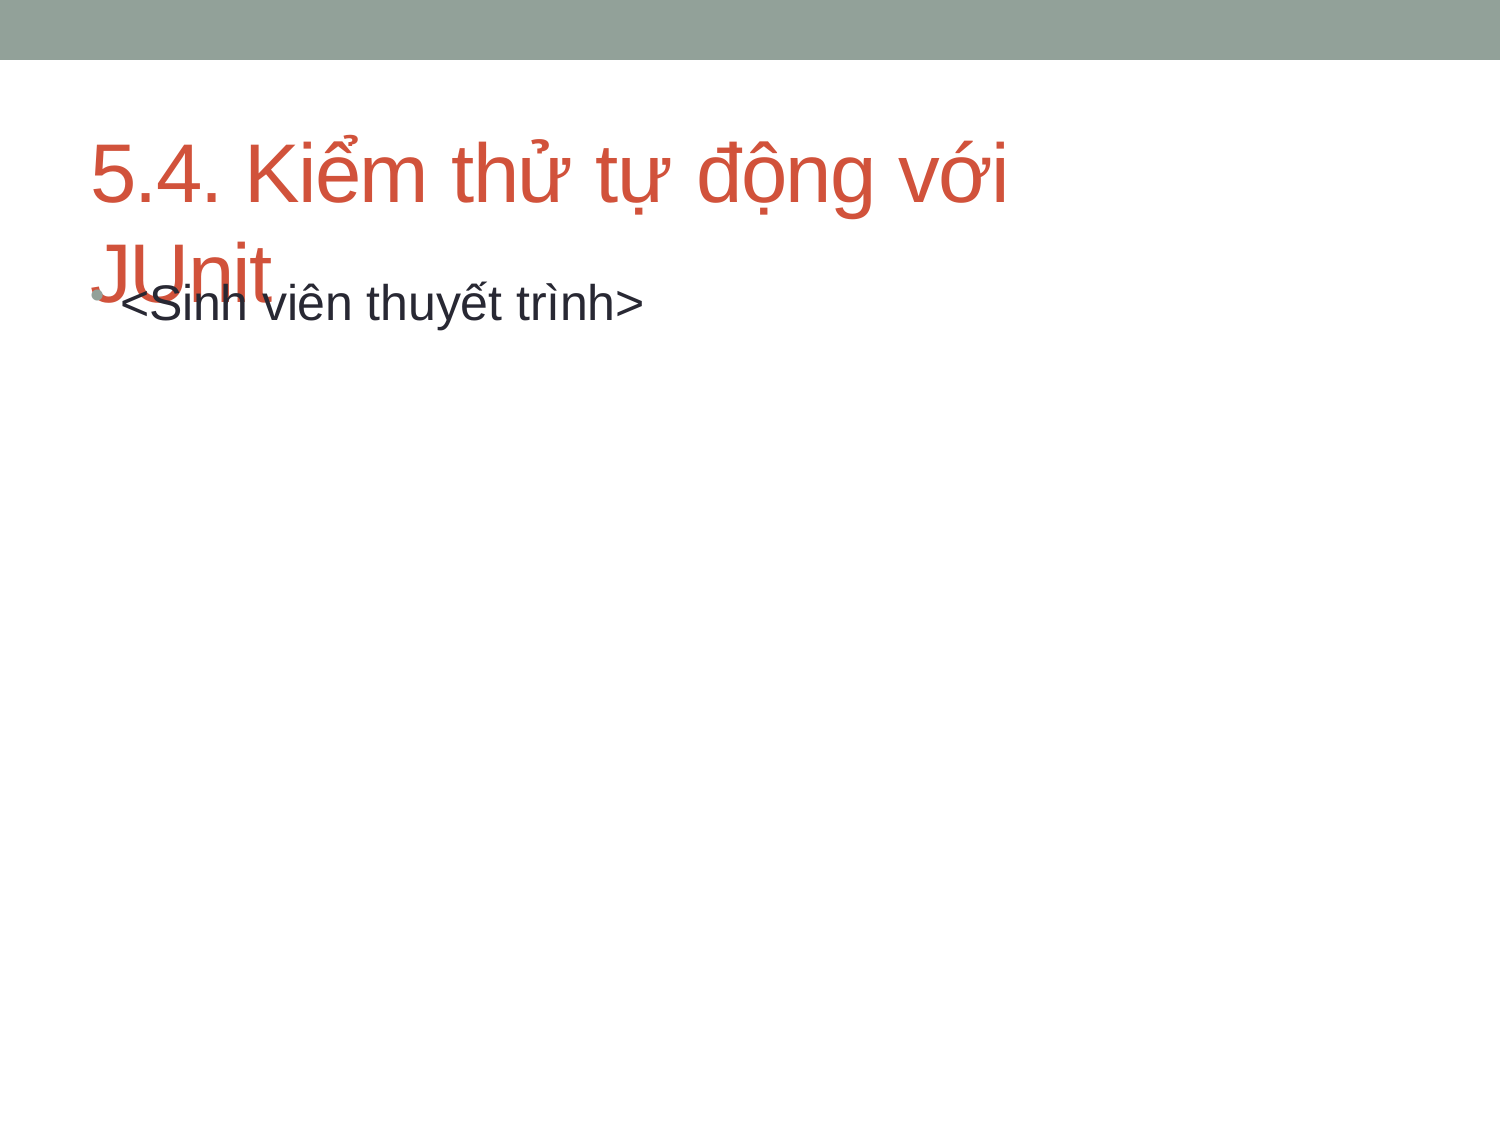

# 5.4. Kiểm thử tự động với JUnit
<Sinh viên thuyết trình>